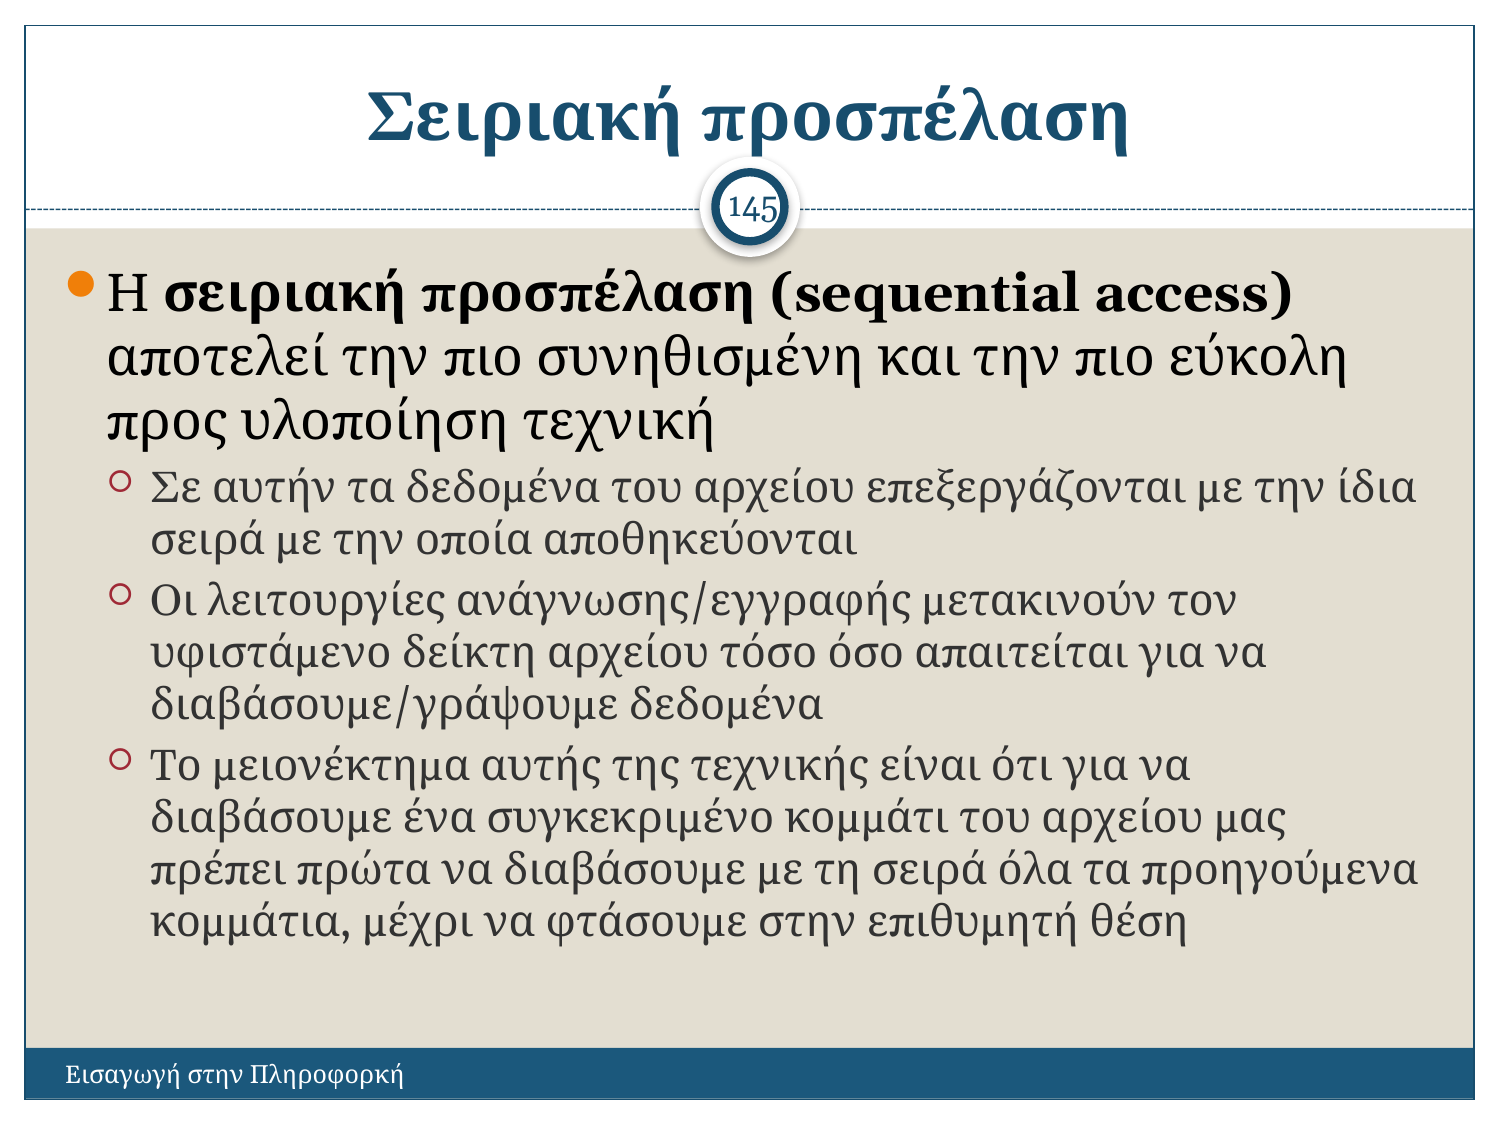

# Σειριακή προσπέλαση
145
Η σειριακή προσπέλαση (sequential access) αποτελεί την πιο συνηθισμένη και την πιο εύκολη προς υλοποίηση τεχνική
Σε αυτήν τα δεδομένα του αρχείου επεξεργάζονται με την ίδια σειρά με την οποία αποθηκεύονται
Οι λειτουργίες ανάγνωσης/εγγραφής μετακινούν τον υφιστάμενο δείκτη αρχείου τόσο όσο απαιτείται για να διαβάσουμε/γράψουμε δεδομένα
Το μειονέκτημα αυτής της τεχνικής είναι ότι για να διαβάσουμε ένα συγκεκριμένο κομμάτι του αρχείου μας πρέπει πρώτα να διαβάσουμε με τη σειρά όλα τα προηγούμενα κομμάτια, μέχρι να φτάσουμε στην επιθυμητή θέση

Εισαγωγή στην Πληροφορκή